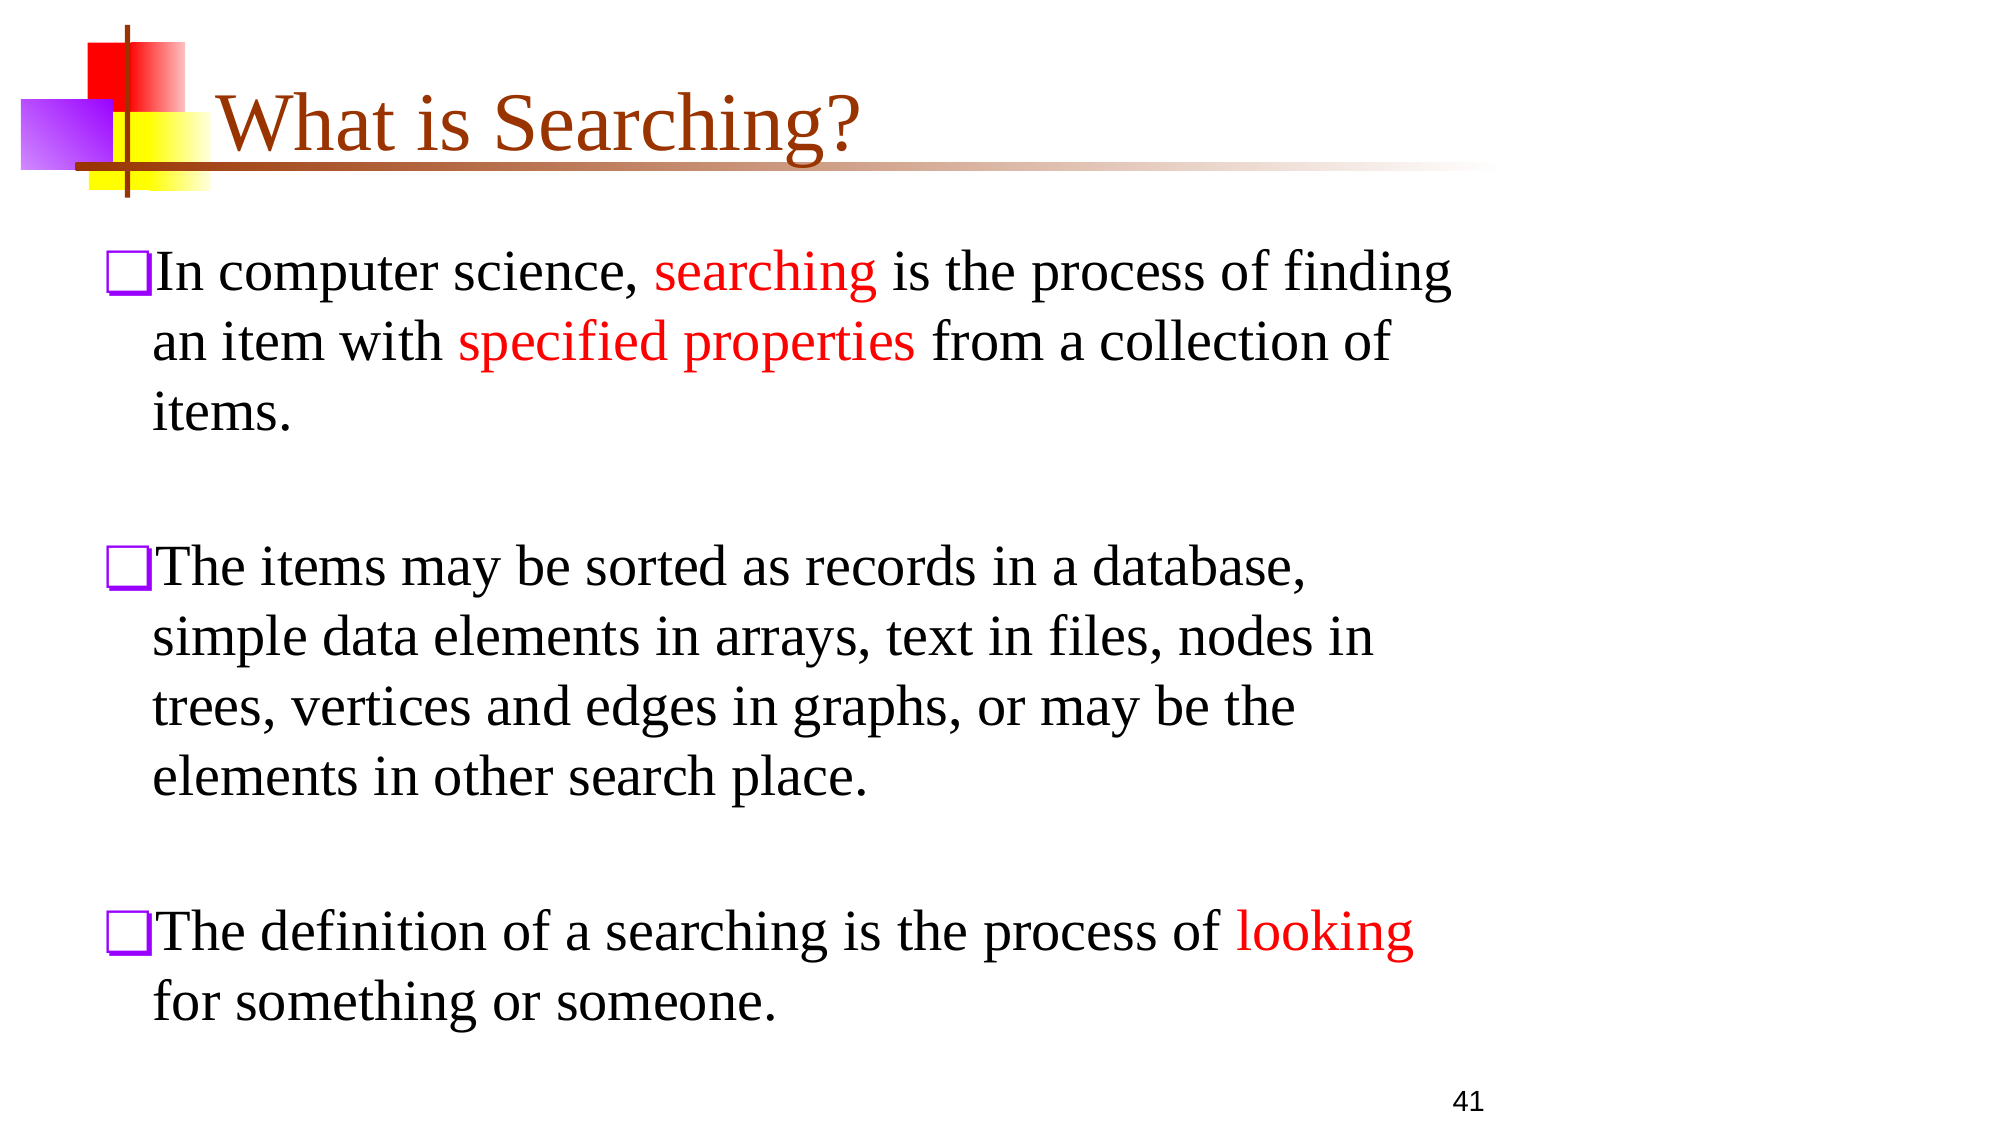

# What is Searching?
In computer science, searching is the process of finding an item with specified properties from a collection of items.

The items may be sorted as records in a database, simple data elements in arrays, text in files, nodes in trees, vertices and edges in graphs, or may be the elements in other search place.

The definition of a searching is the process of looking for something or someone.
41